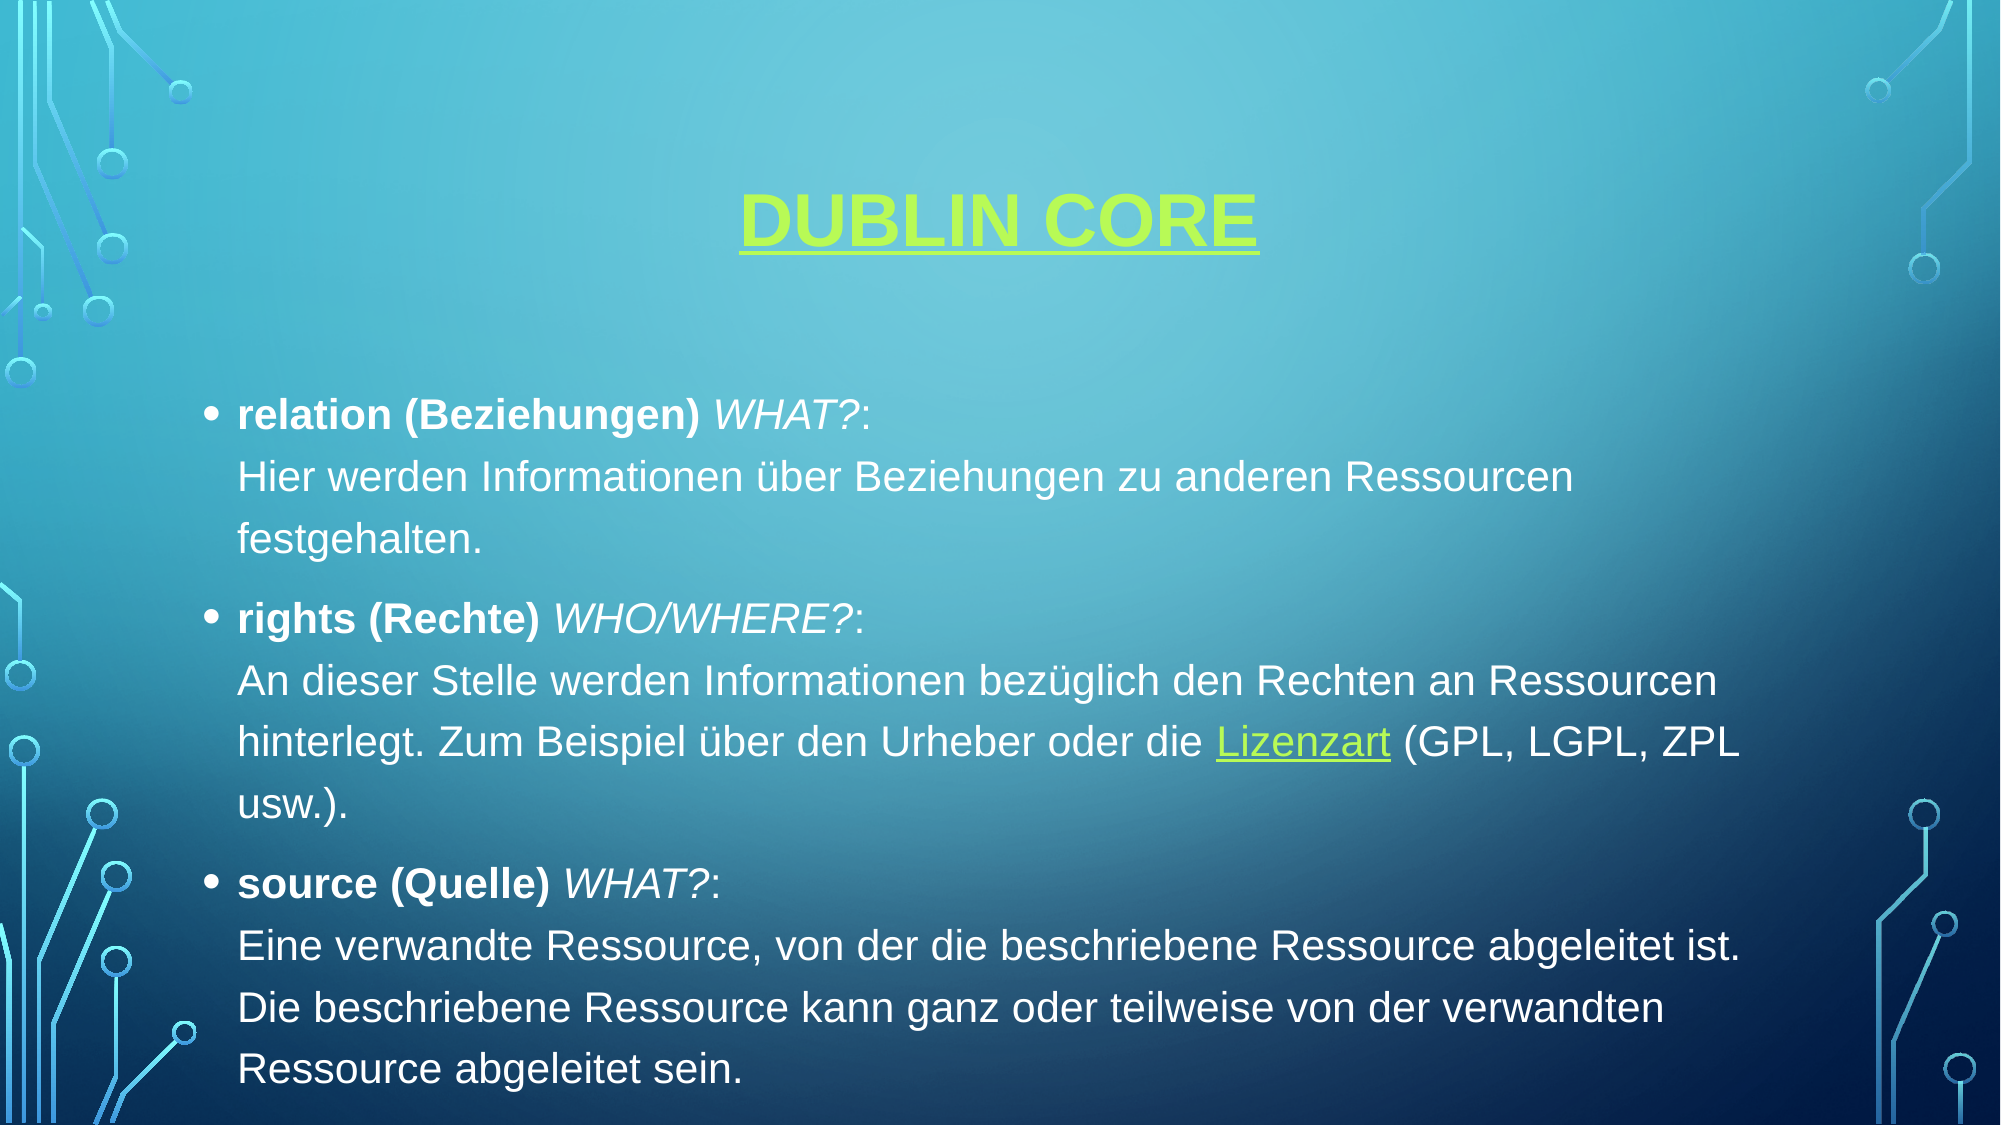

# Dublin Core
relation (Beziehungen) WHAT?:
Hier werden Informationen über Beziehungen zu anderen Ressourcen festgehalten.
rights (Rechte) WHO/WHERE?:
An dieser Stelle werden Informationen bezüglich den Rechten an Ressourcen hinterlegt. Zum Beispiel über den Urheber oder die Lizenzart (GPL, LGPL, ZPL usw.).
source (Quelle) WHAT?:
Eine verwandte Ressource, von der die beschriebene Ressource abgeleitet ist. Die beschriebene Ressource kann ganz oder teilweise von der verwandten Ressource abgeleitet sein.